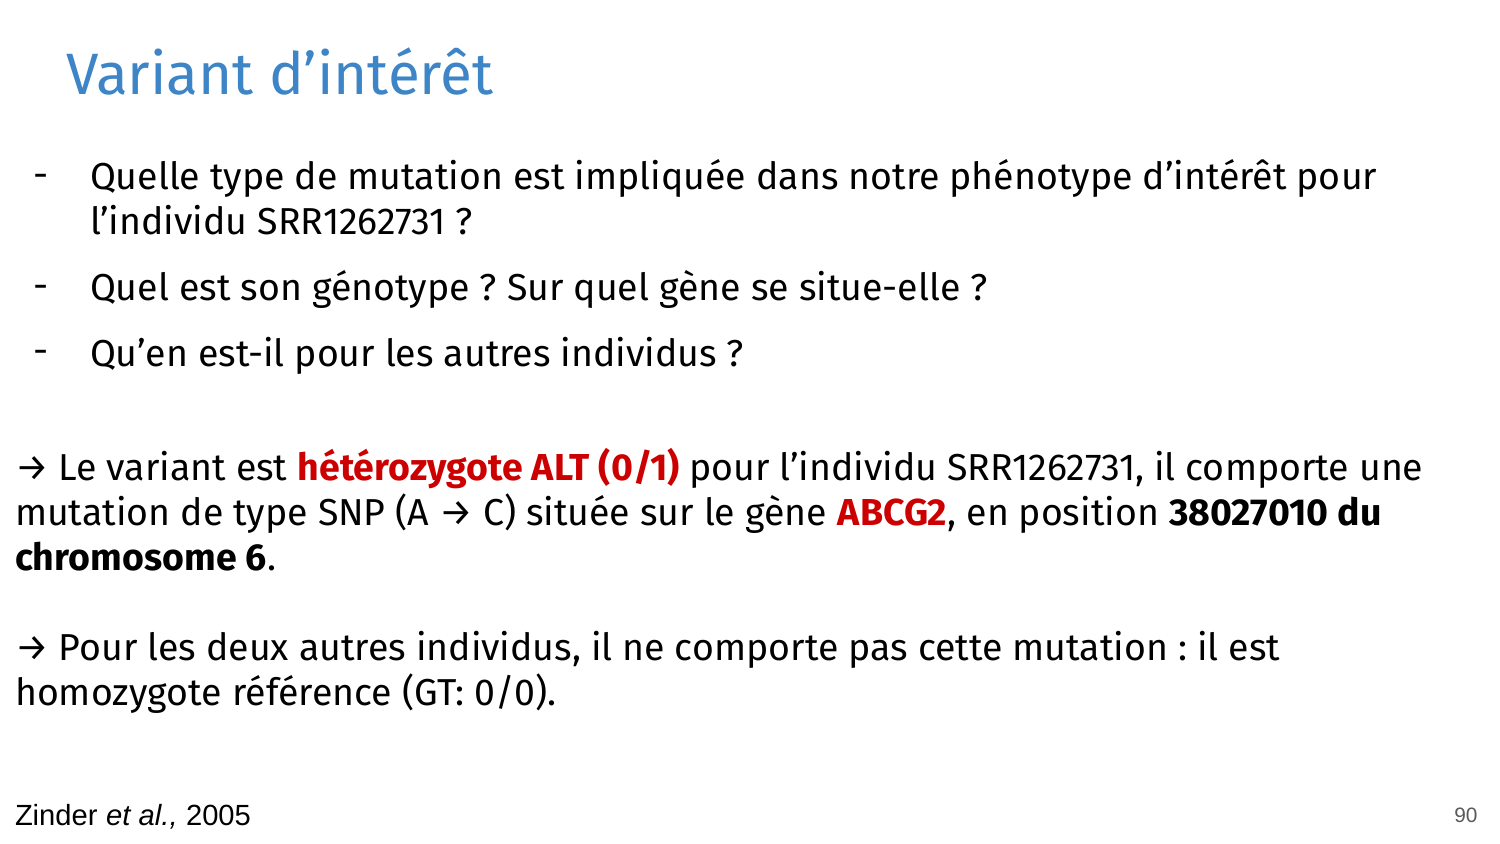

# Variant d’intérêt

Quelle type de mutation est impliquée dans notre phénotype d’intérêt pour l’individu SRR1262731 ?
Quel est son génotype ? Sur quel gène se situe-elle ?
Qu’en est-il pour les autres individus ?

→ Le variant est hétérozygote ALT (0/1) pour l’individu SRR1262731, il comporte une mutation de type SNP (A → C) située sur le gène ABCG2, en position 38027010 du chromosome 6.

→ Pour les deux autres individus, il ne comporte pas cette mutation : il est homozygote référence (GT: 0/0).
90
Zinder et al., 2005